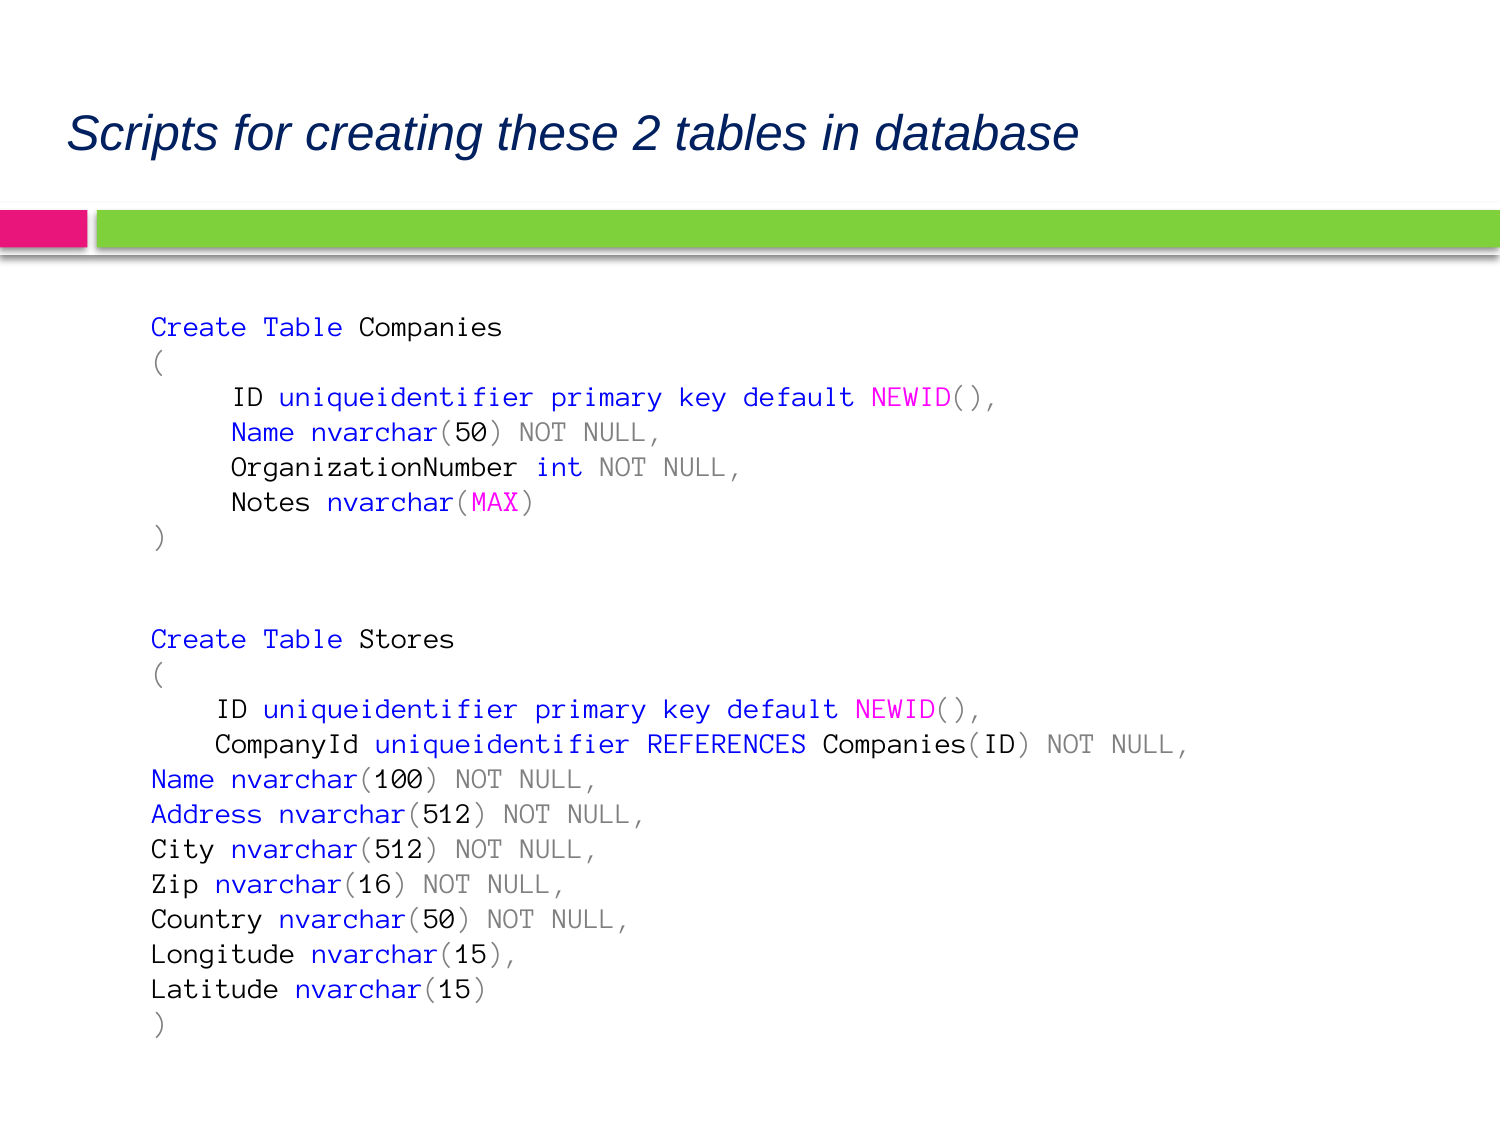

Scripts for creating these 2 tables in database
Create Table Companies
(
     ID uniqueidentifier primary key default NEWID(),
     Name nvarchar(50) NOT NULL,
     OrganizationNumber int NOT NULL,
     Notes nvarchar(MAX)
)
Create Table Stores
(
    ID uniqueidentifier primary key default NEWID(),
    CompanyId uniqueidentifier REFERENCES Companies(ID) NOT NULL,
Name nvarchar(100) NOT NULL,
Address nvarchar(512) NOT NULL,
City nvarchar(512) NOT NULL,
Zip nvarchar(16) NOT NULL,
Country nvarchar(50) NOT NULL,
Longitude nvarchar(15),
Latitude nvarchar(15)
)